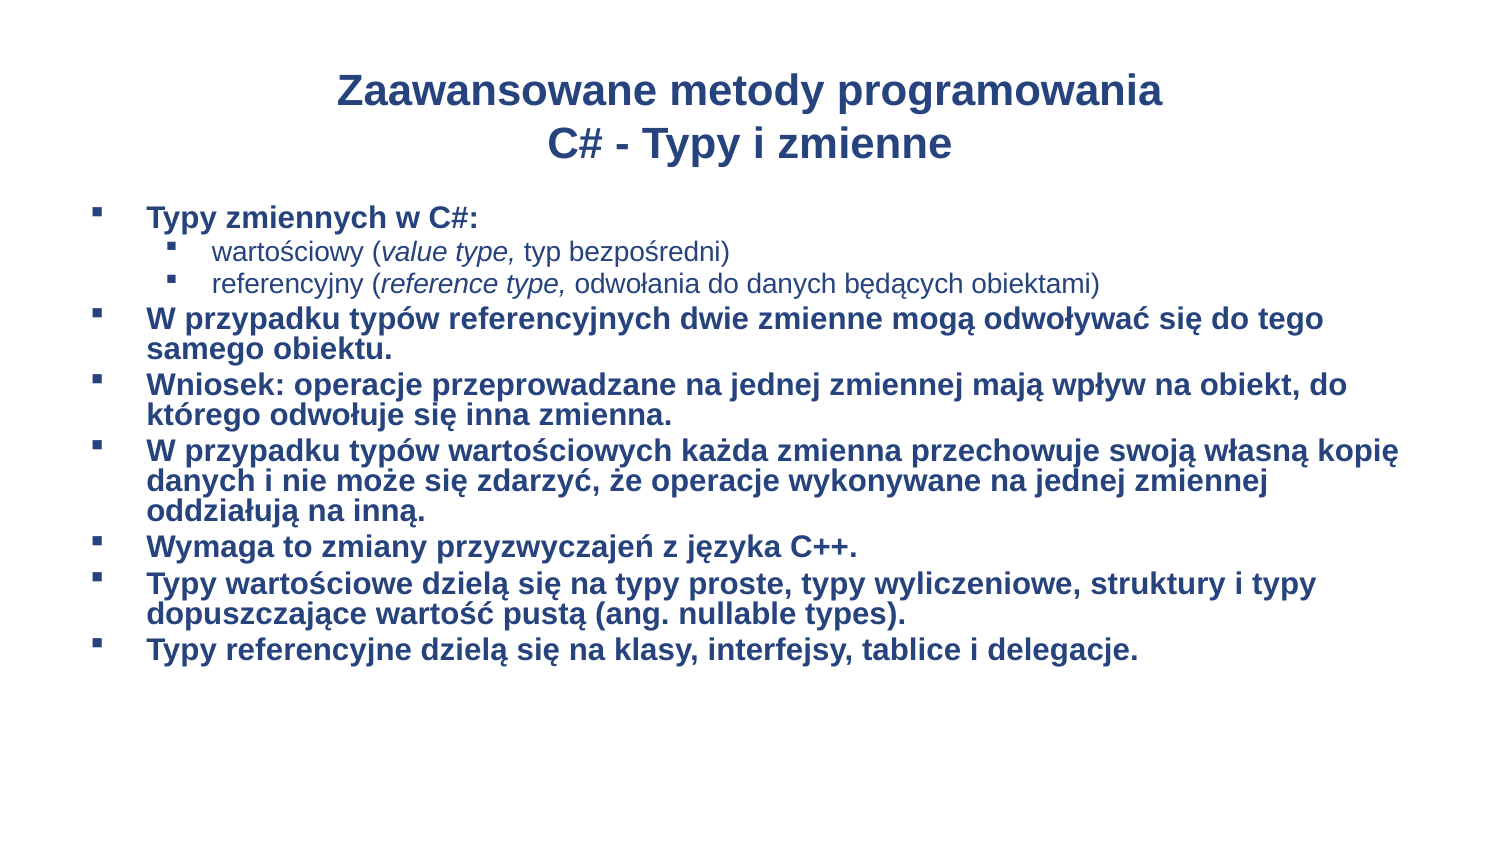

# Zaawansowane metody programowania C# - Typy i zmienne
Typy zmiennych w C#:
wartościowy (value type, typ bezpośredni)
referencyjny (reference type, odwołania do danych będących obiektami)
W przypadku typów referencyjnych dwie zmienne mogą odwoływać się do tego samego obiektu.
Wniosek: operacje przeprowadzane na jednej zmiennej mają wpływ na obiekt, do którego odwołuje się inna zmienna.
W przypadku typów wartościowych każda zmienna przechowuje swoją własną kopię danych i nie może się zdarzyć, że operacje wykonywane na jednej zmiennej oddziałują na inną.
Wymaga to zmiany przyzwyczajeń z języka C++.
Typy wartościowe dzielą się na typy proste, typy wyliczeniowe, struktury i typy dopuszczające wartość pustą (ang. nullable types).
Typy referencyjne dzielą się na klasy, interfejsy, tablice i delegacje.